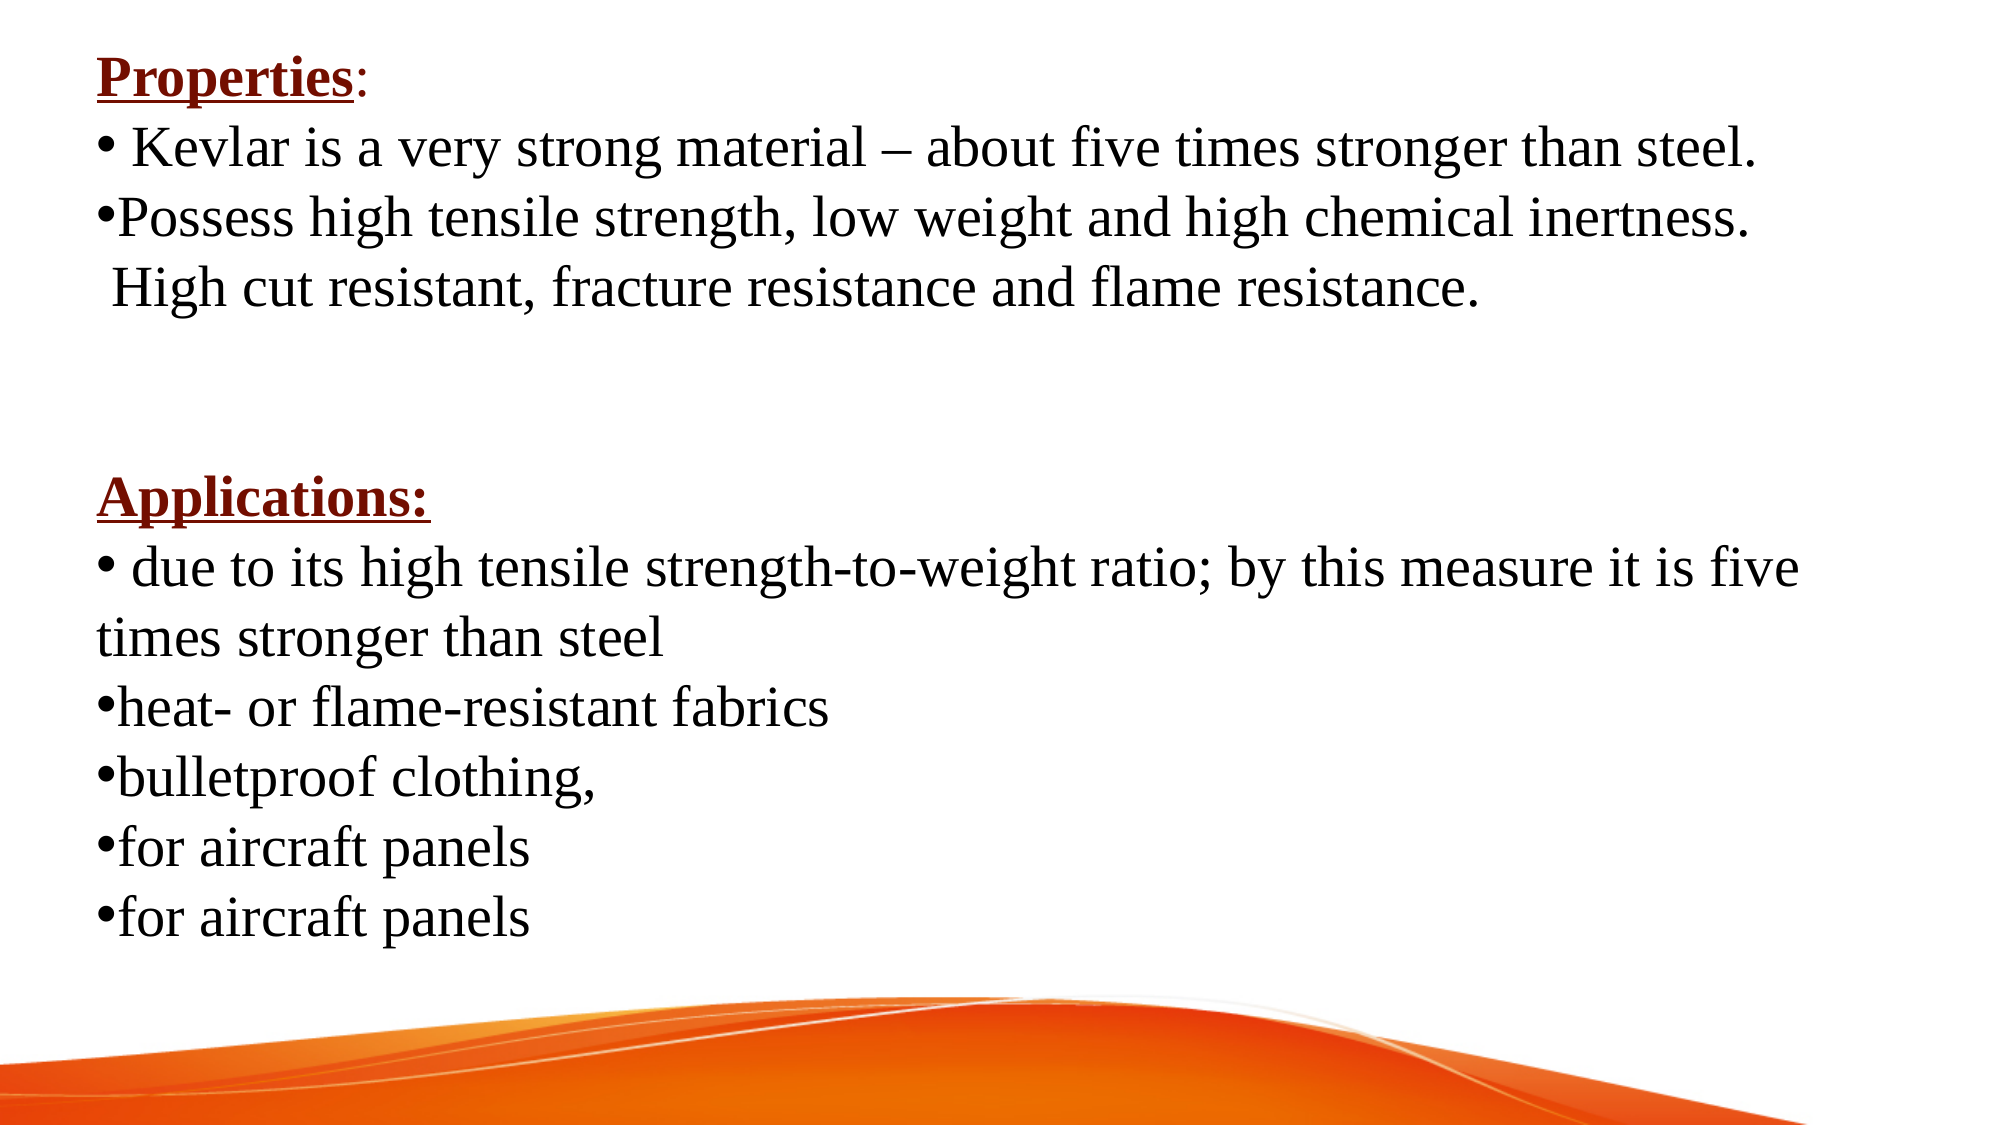

Properties:
 Kevlar is a very strong material – about five times stronger than steel.
Possess high tensile strength, low weight and high chemical inertness.
 High cut resistant, fracture resistance and flame resistance.

Applications:
 due to its high tensile strength-to-weight ratio; by this measure it is five times stronger than steel
heat- or flame-resistant fabrics
bulletproof clothing,
for aircraft panels
for aircraft panels